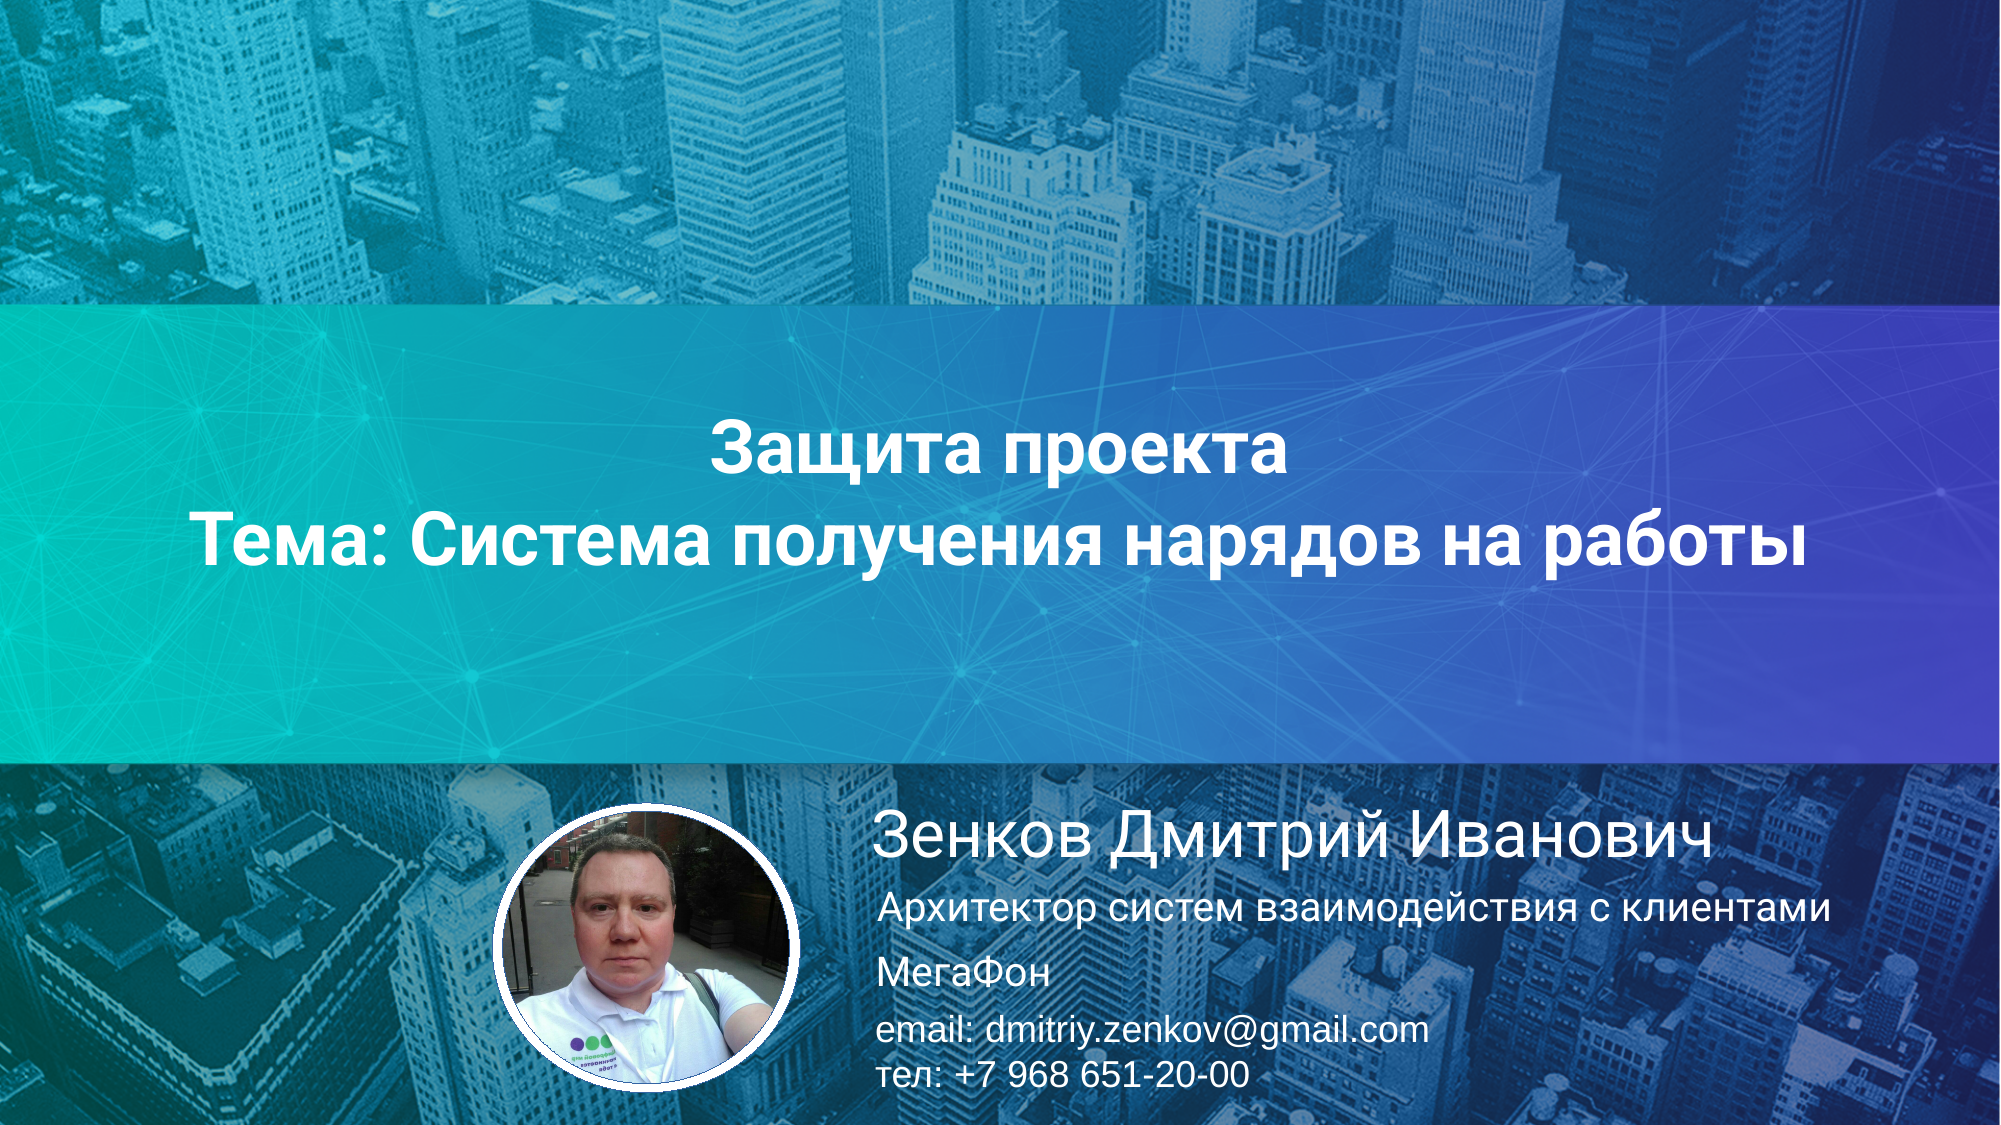

Защита проекта
Тема: Система получения нарядов на работы

Зенков Дмитрий Иванович

Архитектор систем взаимодействия с клиентами
МегаФон
email: dmitriy.zenkov@gmail.com
тел: +7 968 651-20-00